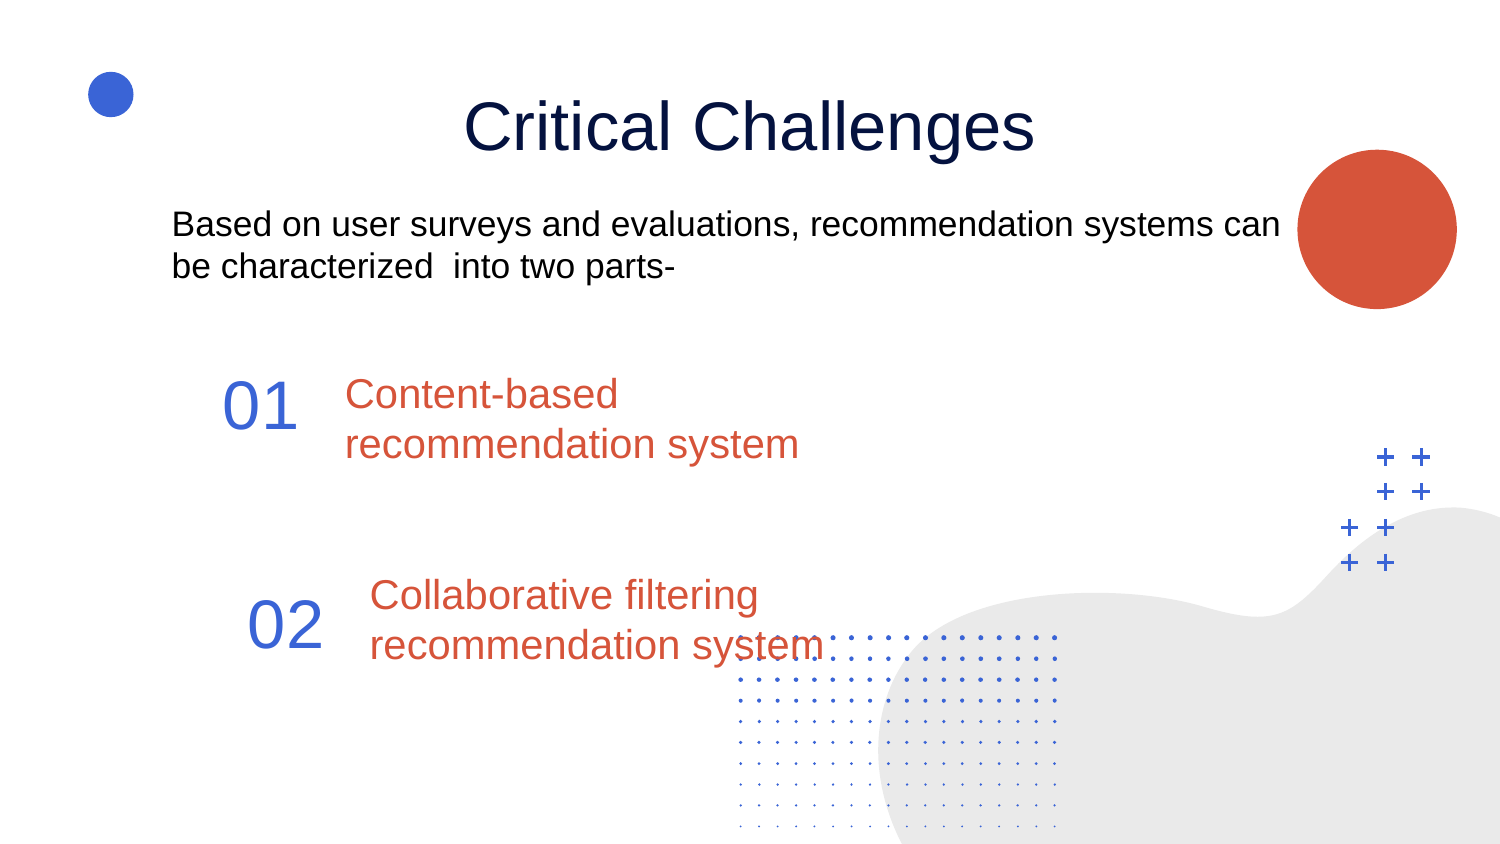

# Critical Challenges
Based on user surveys and evaluations, recommendation systems can be characterized  into two parts-

Content-based recommendation system
01
02
Collaborative filtering recommendation system